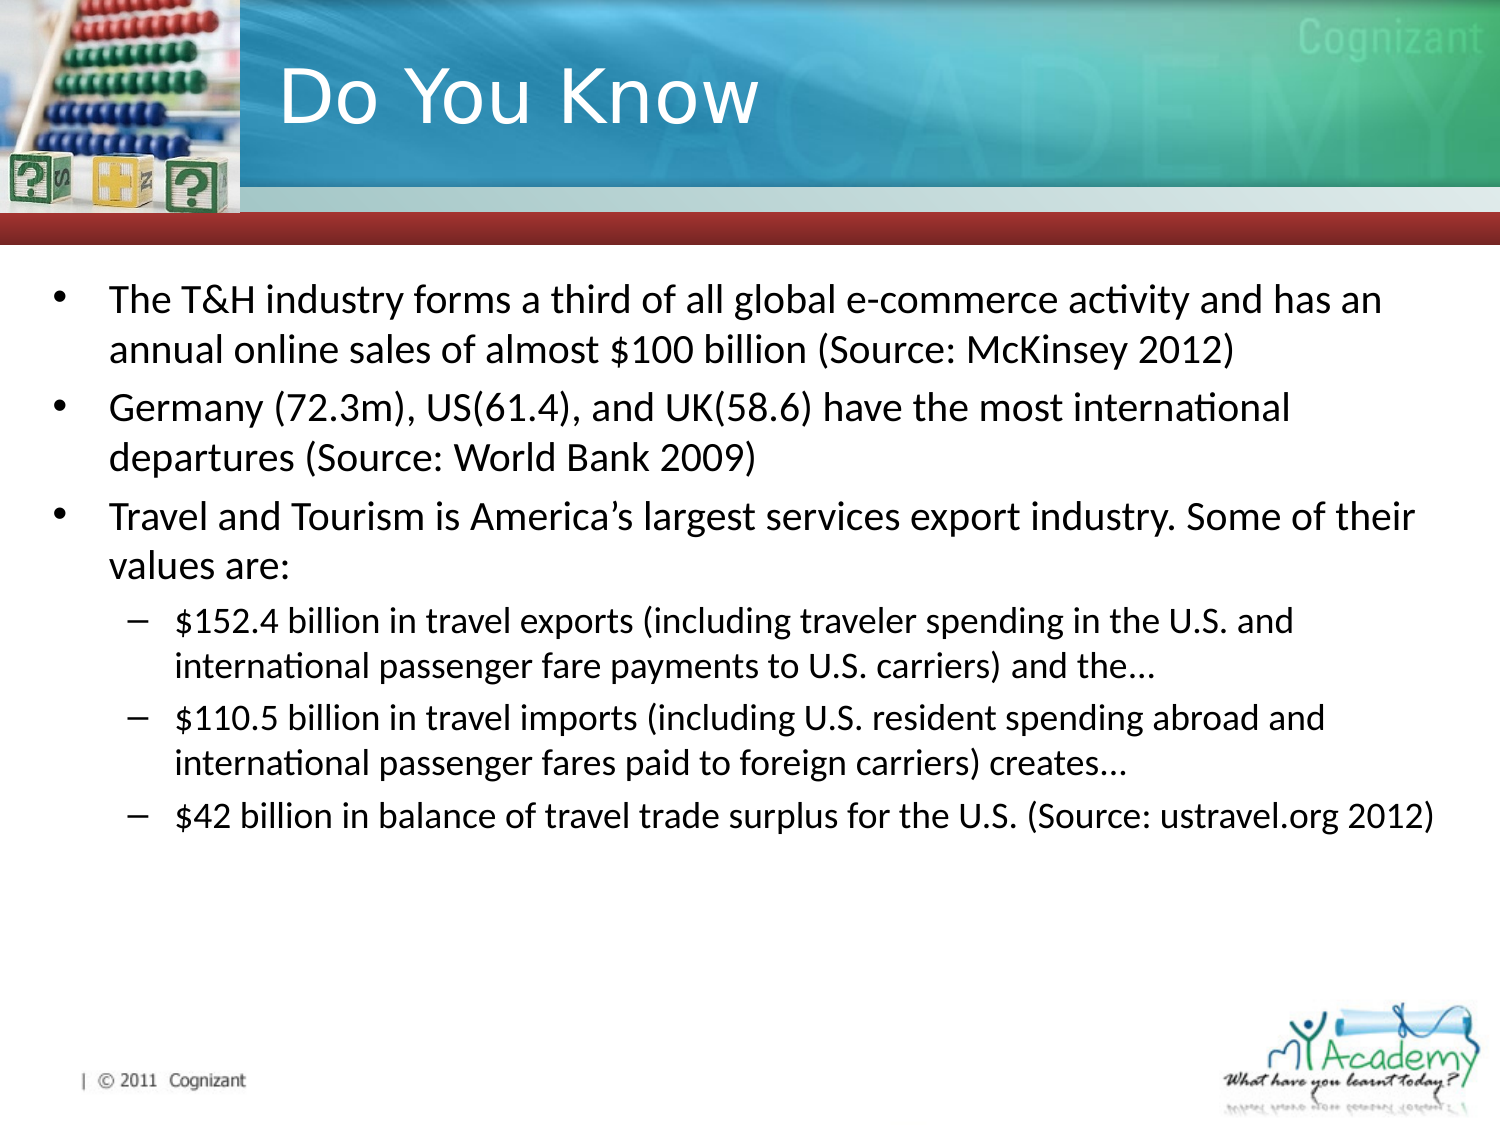

# Do You Know
The T&H industry forms a third of all global e-commerce activity and has an annual online sales of almost $100 billion (Source: McKinsey 2012)
Germany (72.3m), US(61.4), and UK(58.6) have the most international departures (Source: World Bank 2009)
Travel and Tourism is America’s largest services export industry. Some of their values are:
$152.4 billion in travel exports (including traveler spending in the U.S. and international passenger fare payments to U.S. carriers) and the...
$110.5 billion in travel imports (including U.S. resident spending abroad and international passenger fares paid to foreign carriers) creates...
$42 billion in balance of travel trade surplus for the U.S. (Source: ustravel.org 2012)